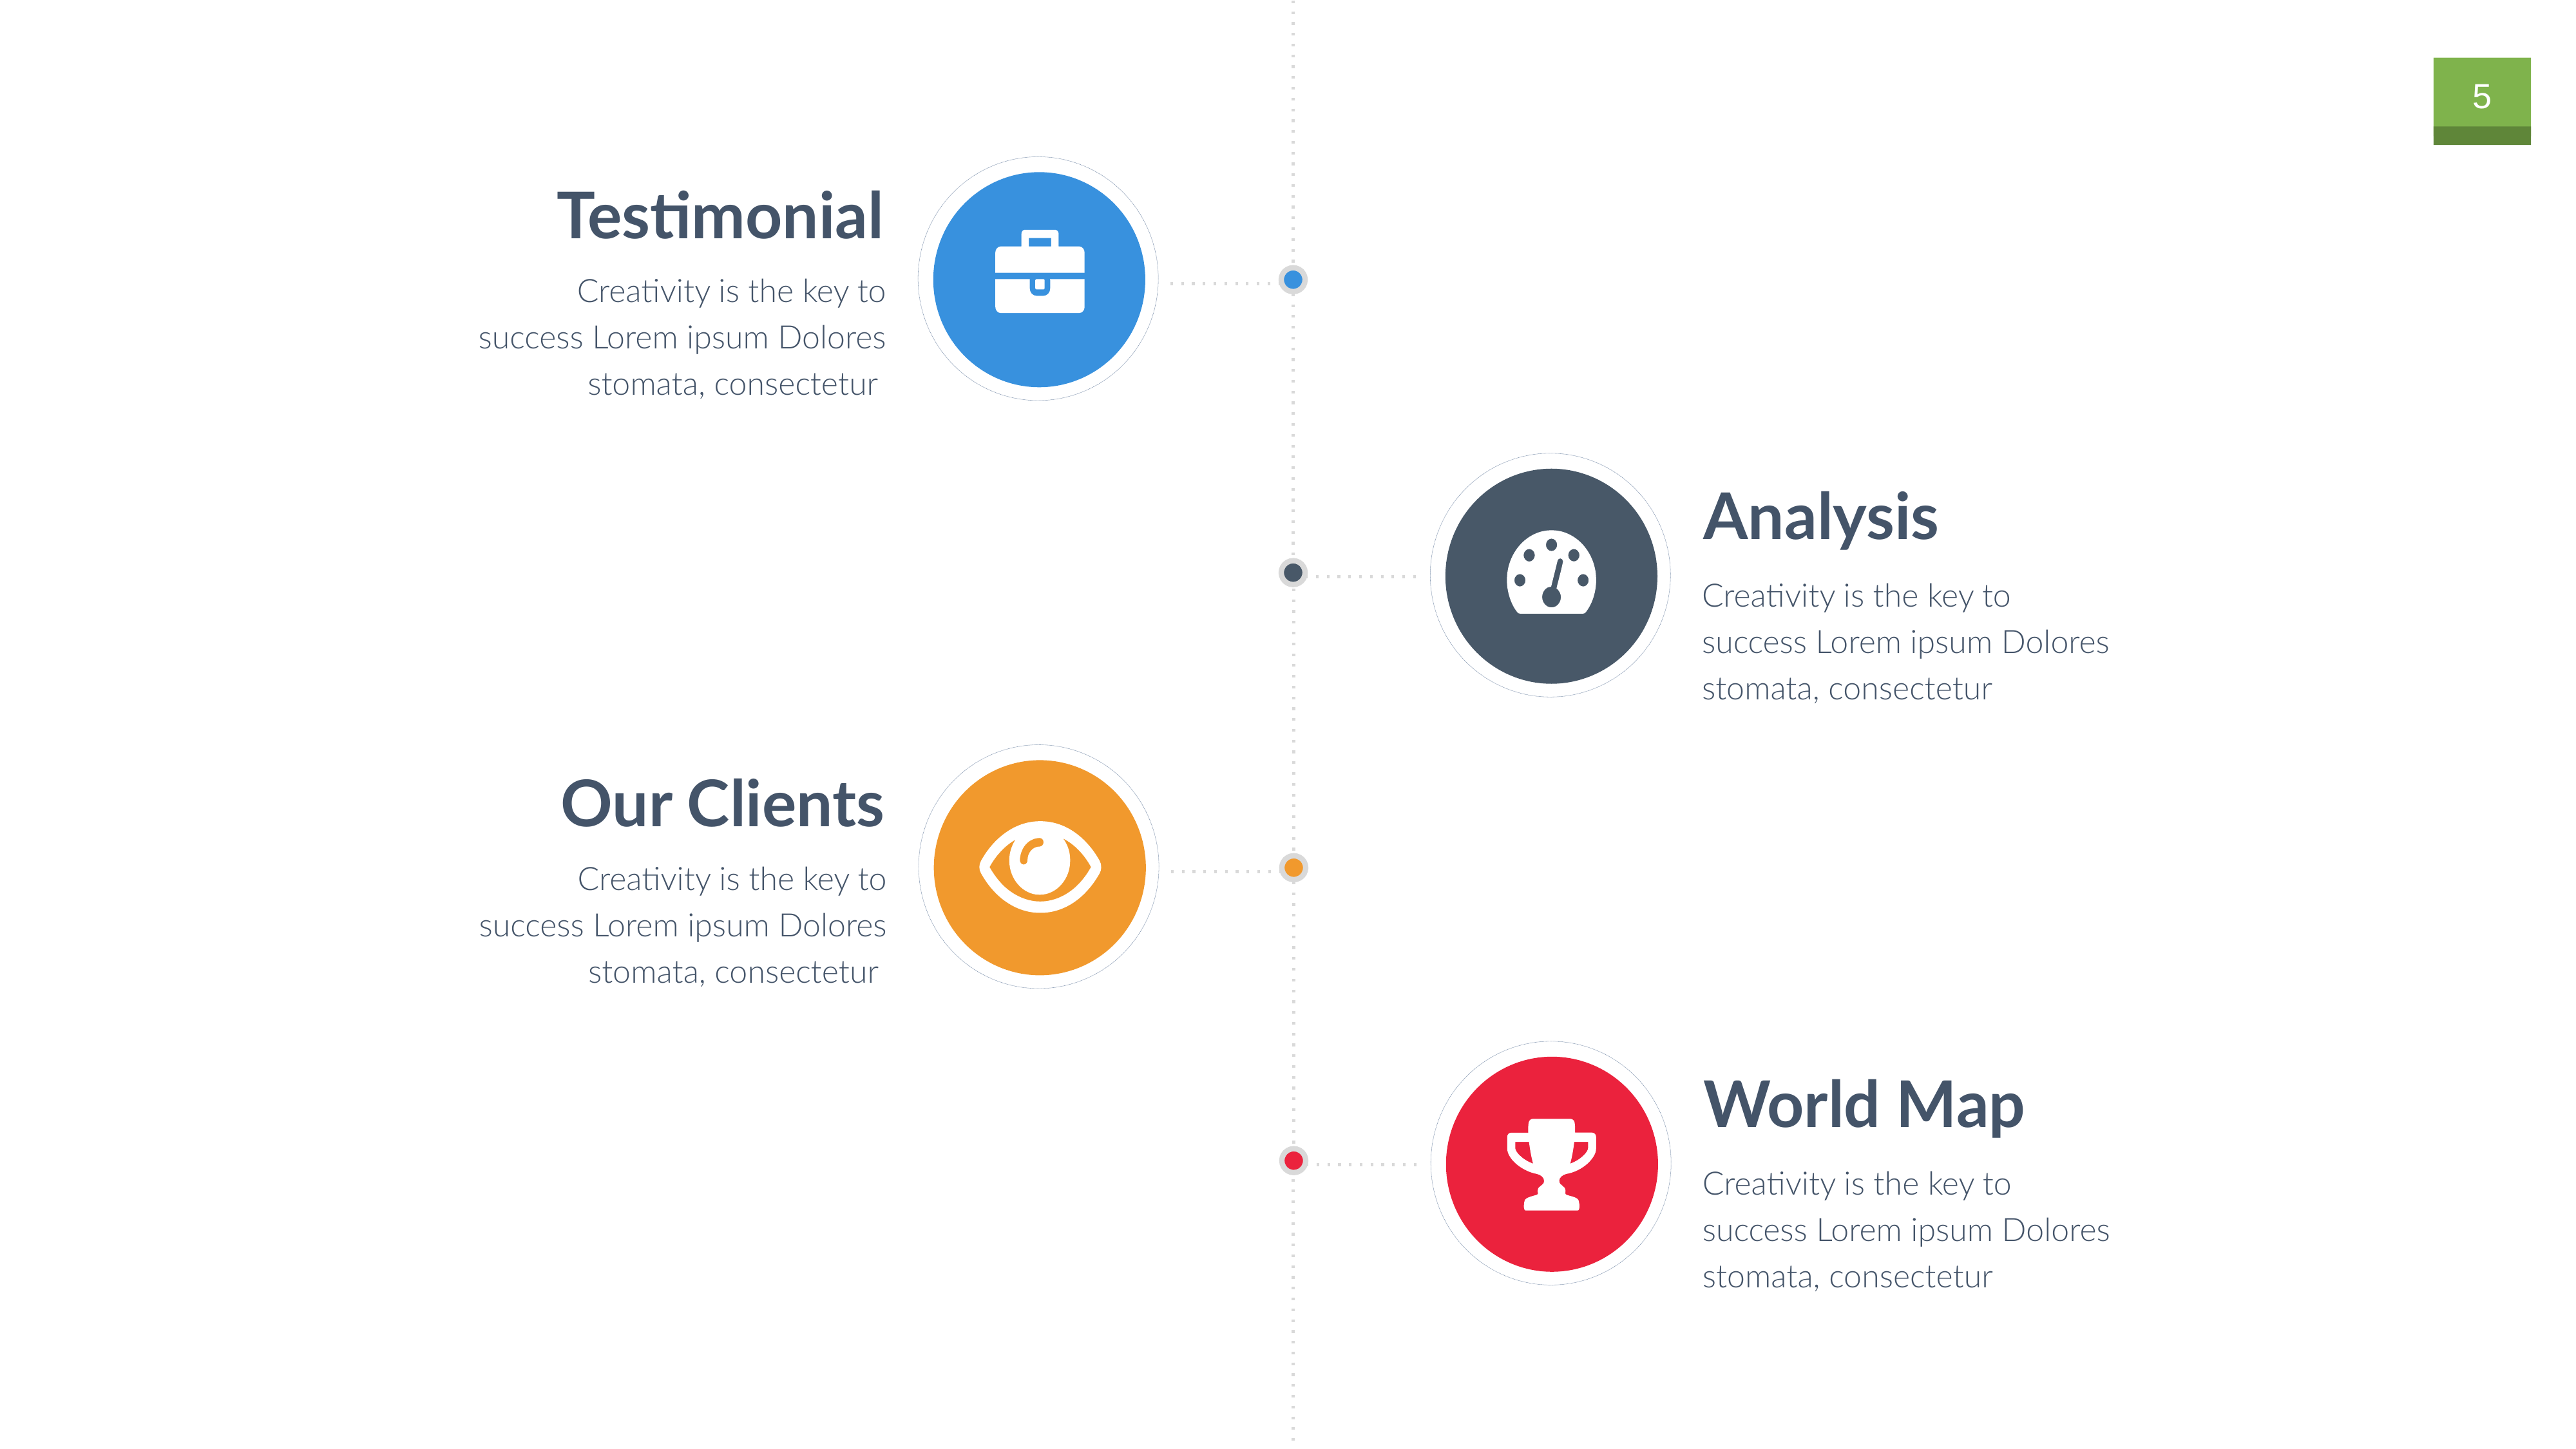

Testimonial

Creativity is the key to success Lorem ipsum Dolores stomata, consectetur

Analysis

Creativity is the key to success Lorem ipsum Dolores stomata, consectetur

Our Clients

Creativity is the key to success Lorem ipsum Dolores stomata, consectetur

World Map

Creativity is the key to success Lorem ipsum Dolores stomata, consectetur